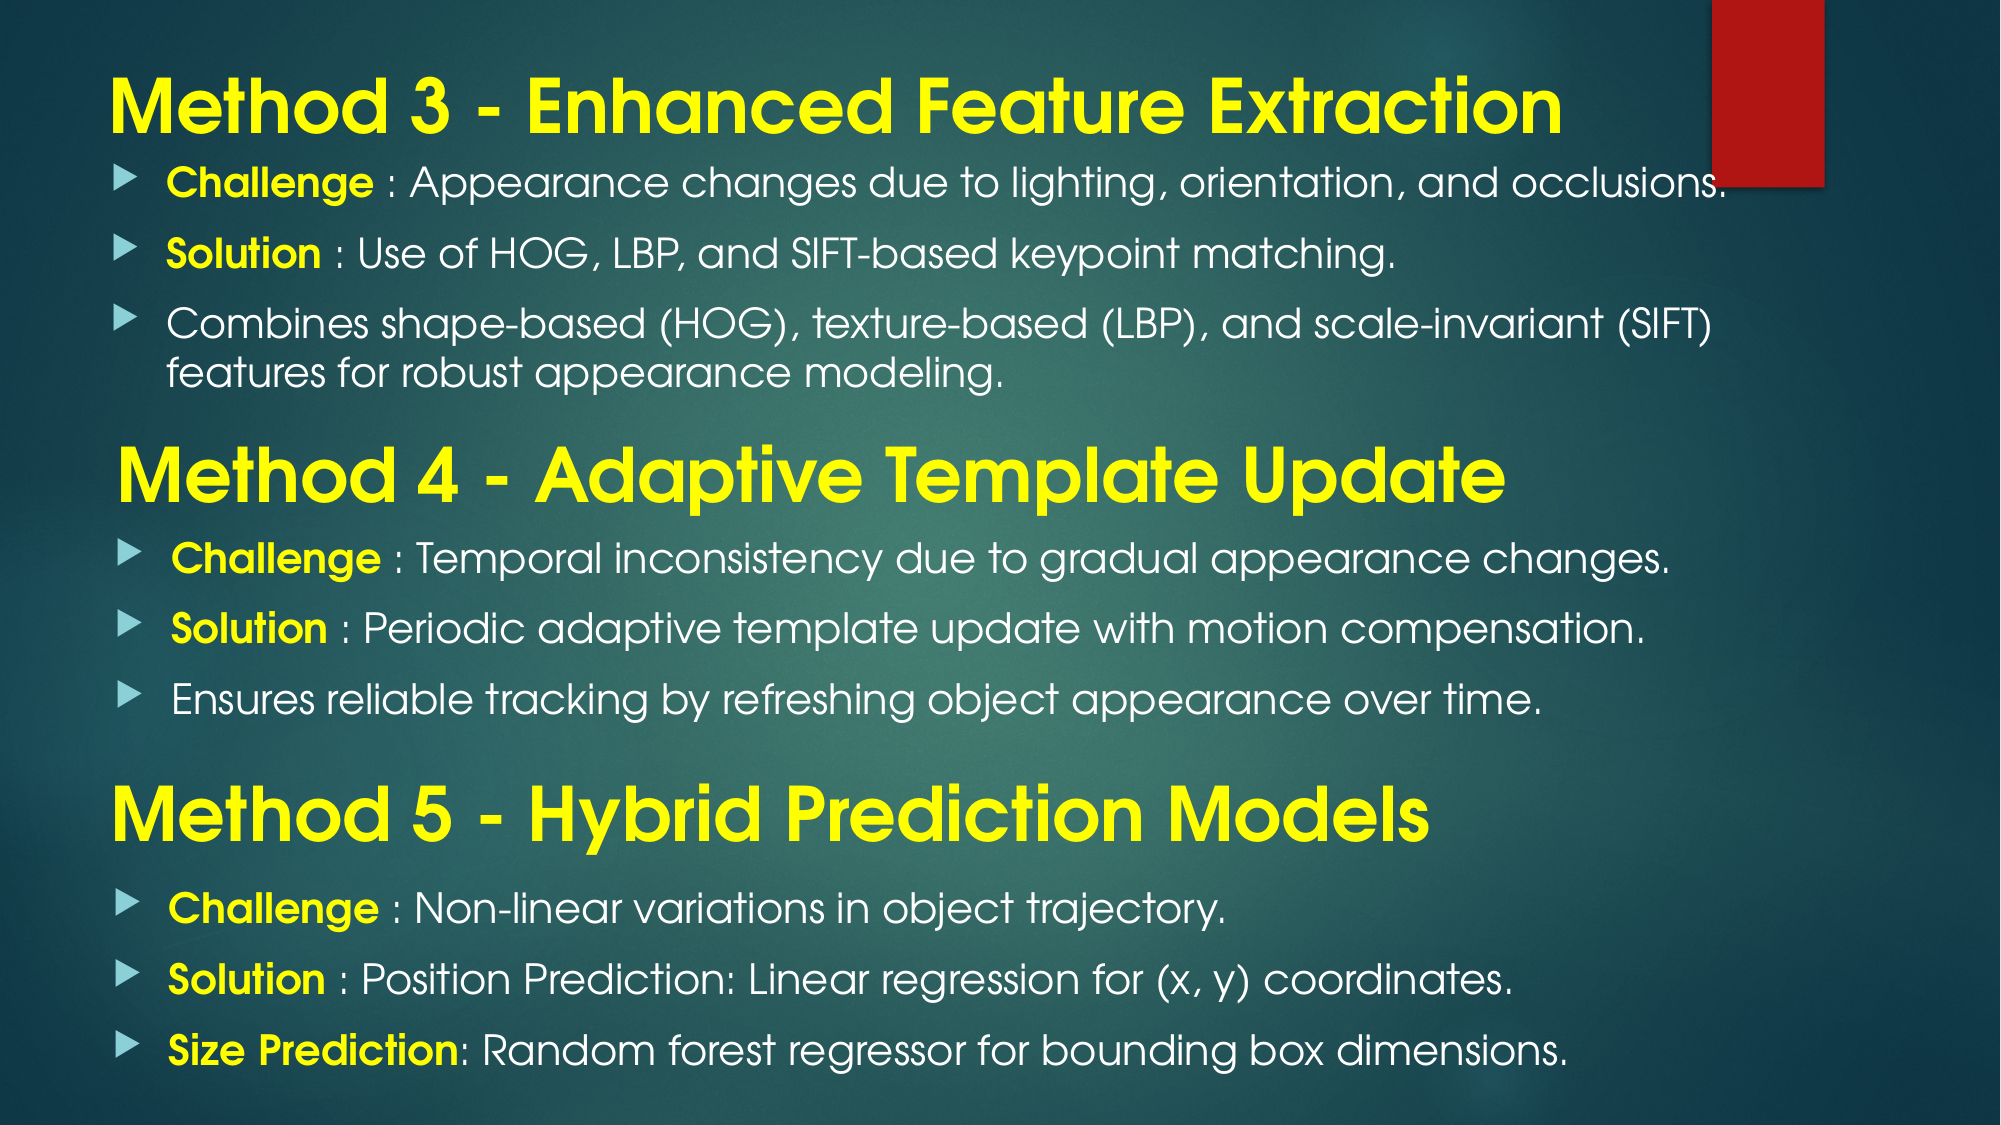

# Method 3 - Enhanced Feature Extraction
Challenge : Appearance changes due to lighting, orientation, and occlusions.
Solution : Use of HOG, LBP, and SIFT-based keypoint matching.
Combines shape-based (HOG), texture-based (LBP), and scale-invariant (SIFT) features for robust appearance modeling.

Method 4 - Adaptive Template Update
Challenge : Temporal inconsistency due to gradual appearance changes.
Solution : Periodic adaptive template update with motion compensation.
Ensures reliable tracking by refreshing object appearance over time.

Method 5 - Hybrid Prediction Models
Challenge : Non-linear variations in object trajectory.
Solution : Position Prediction: Linear regression for (x, y) coordinates.
Size Prediction: Random forest regressor for bounding box dimensions.